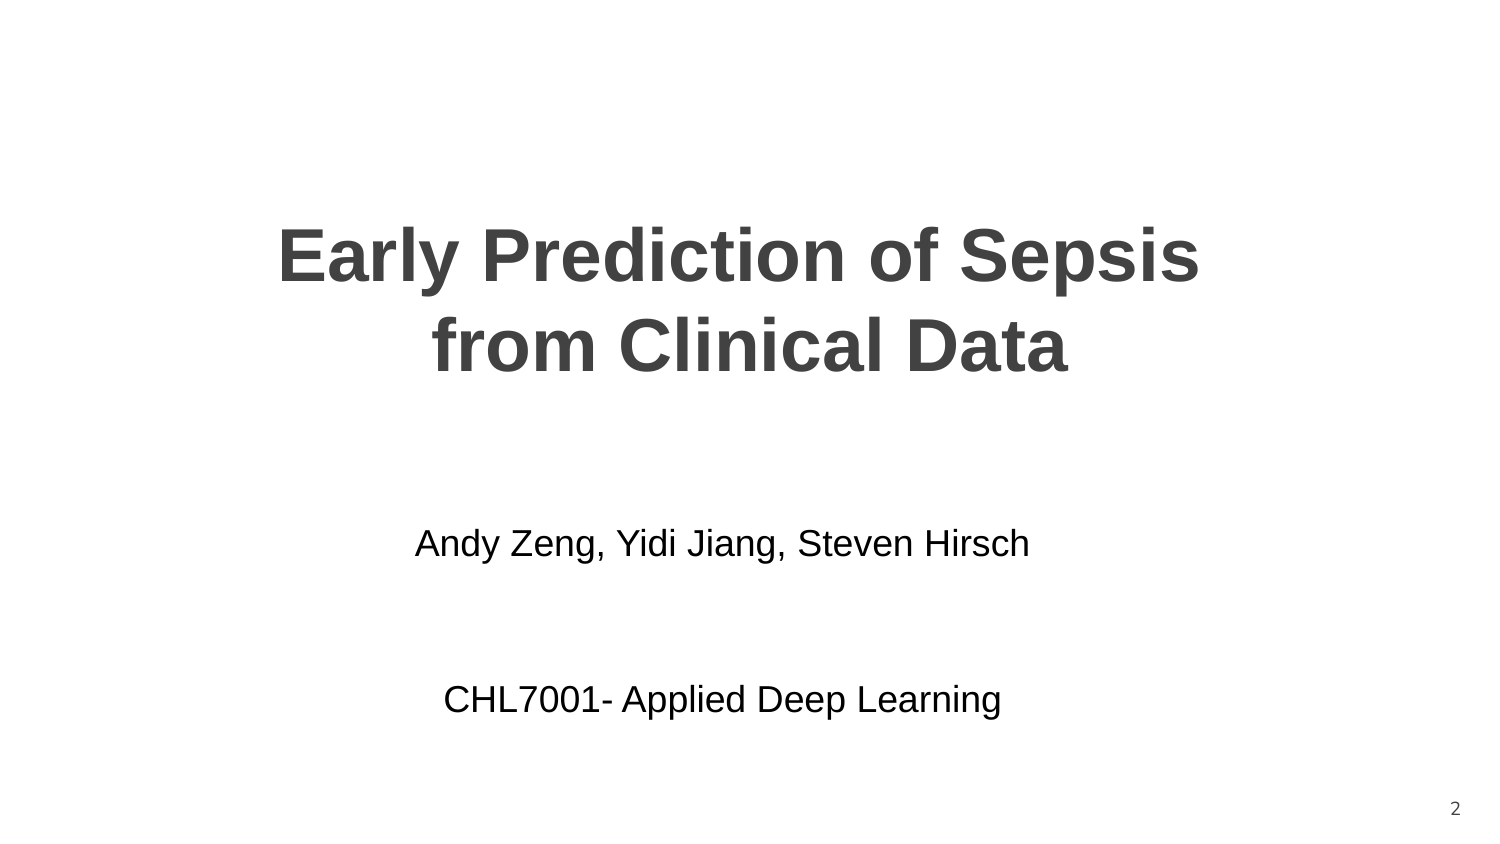

Early Prediction of Sepsis
from Clinical Data
Andy Zeng, Yidi Jiang, Steven Hirsch

CHL7001- Applied Deep Learning
2